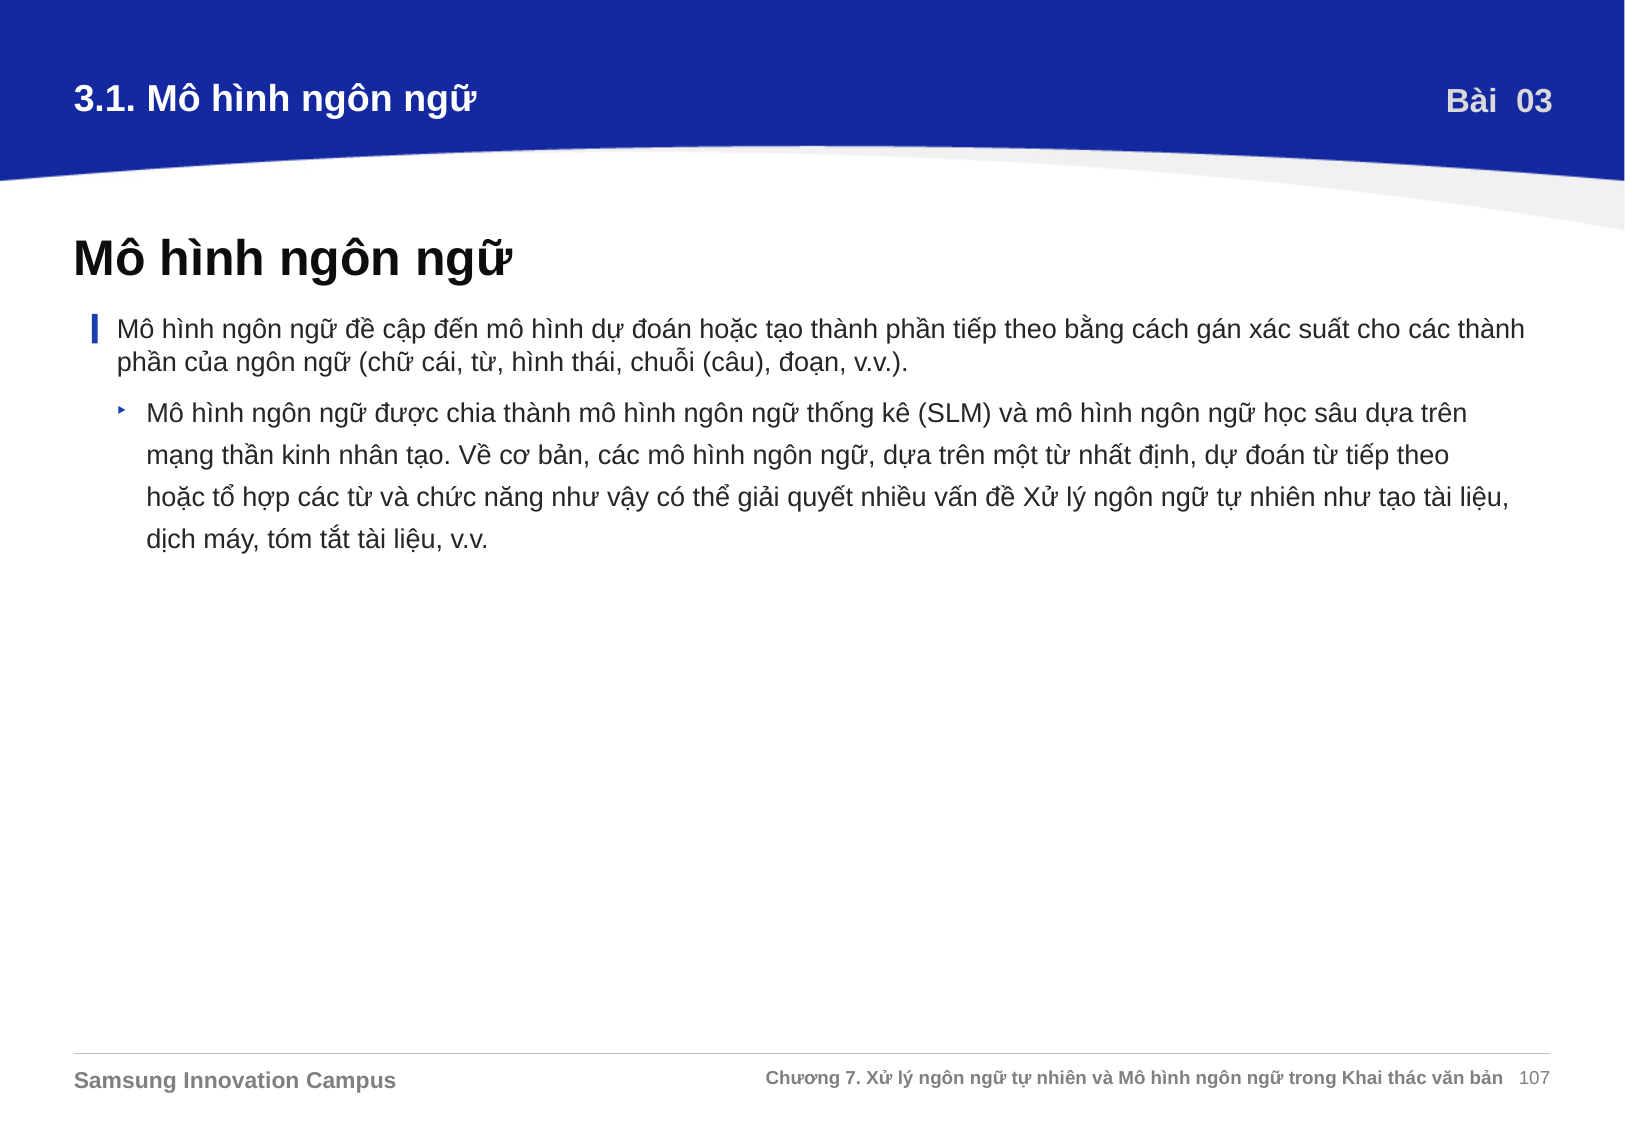

3.1. Mô hình ngôn ngữ
Bài  03
Mô hình ngôn ngữ
Mô hình ngôn ngữ đề cập đến mô hình dự đoán hoặc tạo thành phần tiếp theo bằng cách gán xác suất cho các thành phần của ngôn ngữ (chữ cái, từ, hình thái, chuỗi (câu), đoạn, v.v.).

Mô hình ngôn ngữ được chia thành mô hình ngôn ngữ thống kê (SLM) và mô hình ngôn ngữ học sâu dựa trên mạng thần kinh nhân tạo. Về cơ bản, các mô hình ngôn ngữ, dựa trên một từ nhất định, dự đoán từ tiếp theo hoặc tổ hợp các từ và chức năng như vậy có thể giải quyết nhiều vấn đề Xử lý ngôn ngữ tự nhiên như tạo tài liệu, dịch máy, tóm tắt tài liệu, v.v.